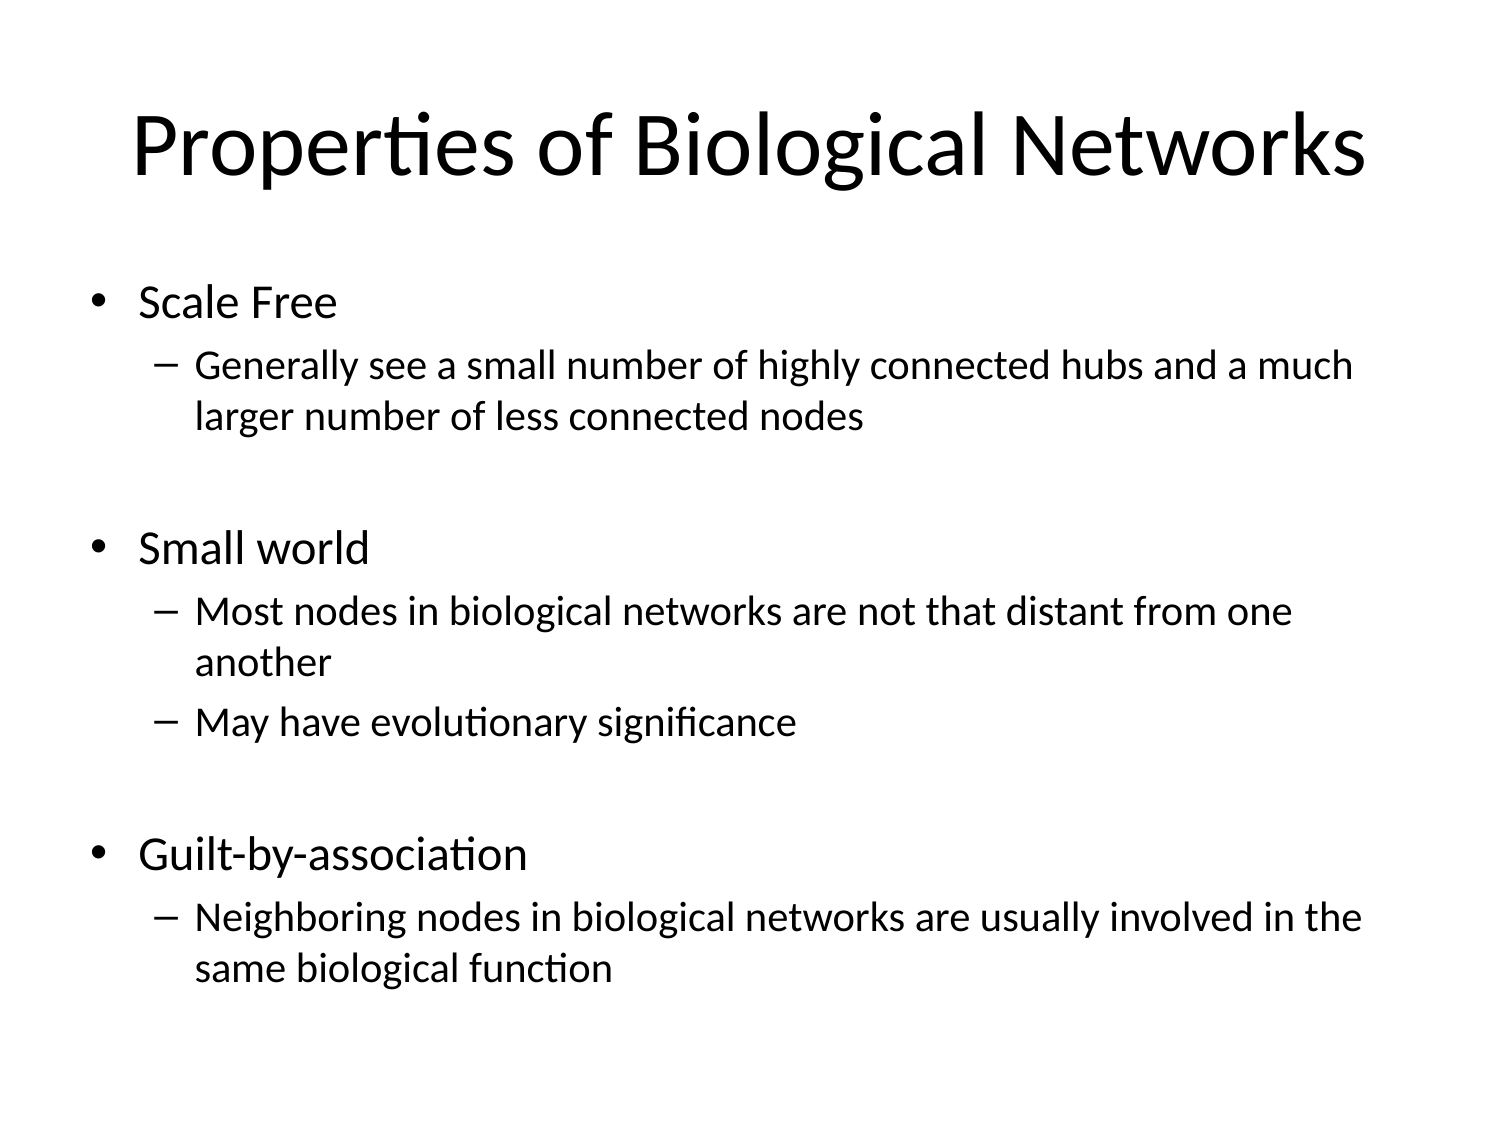

# Properties of Biological Networks
Scale Free
Generally see a small number of highly connected hubs and a much larger number of less connected nodes

Small world
Most nodes in biological networks are not that distant from one another
May have evolutionary significance

Guilt-by-association
Neighboring nodes in biological networks are usually involved in the same biological function